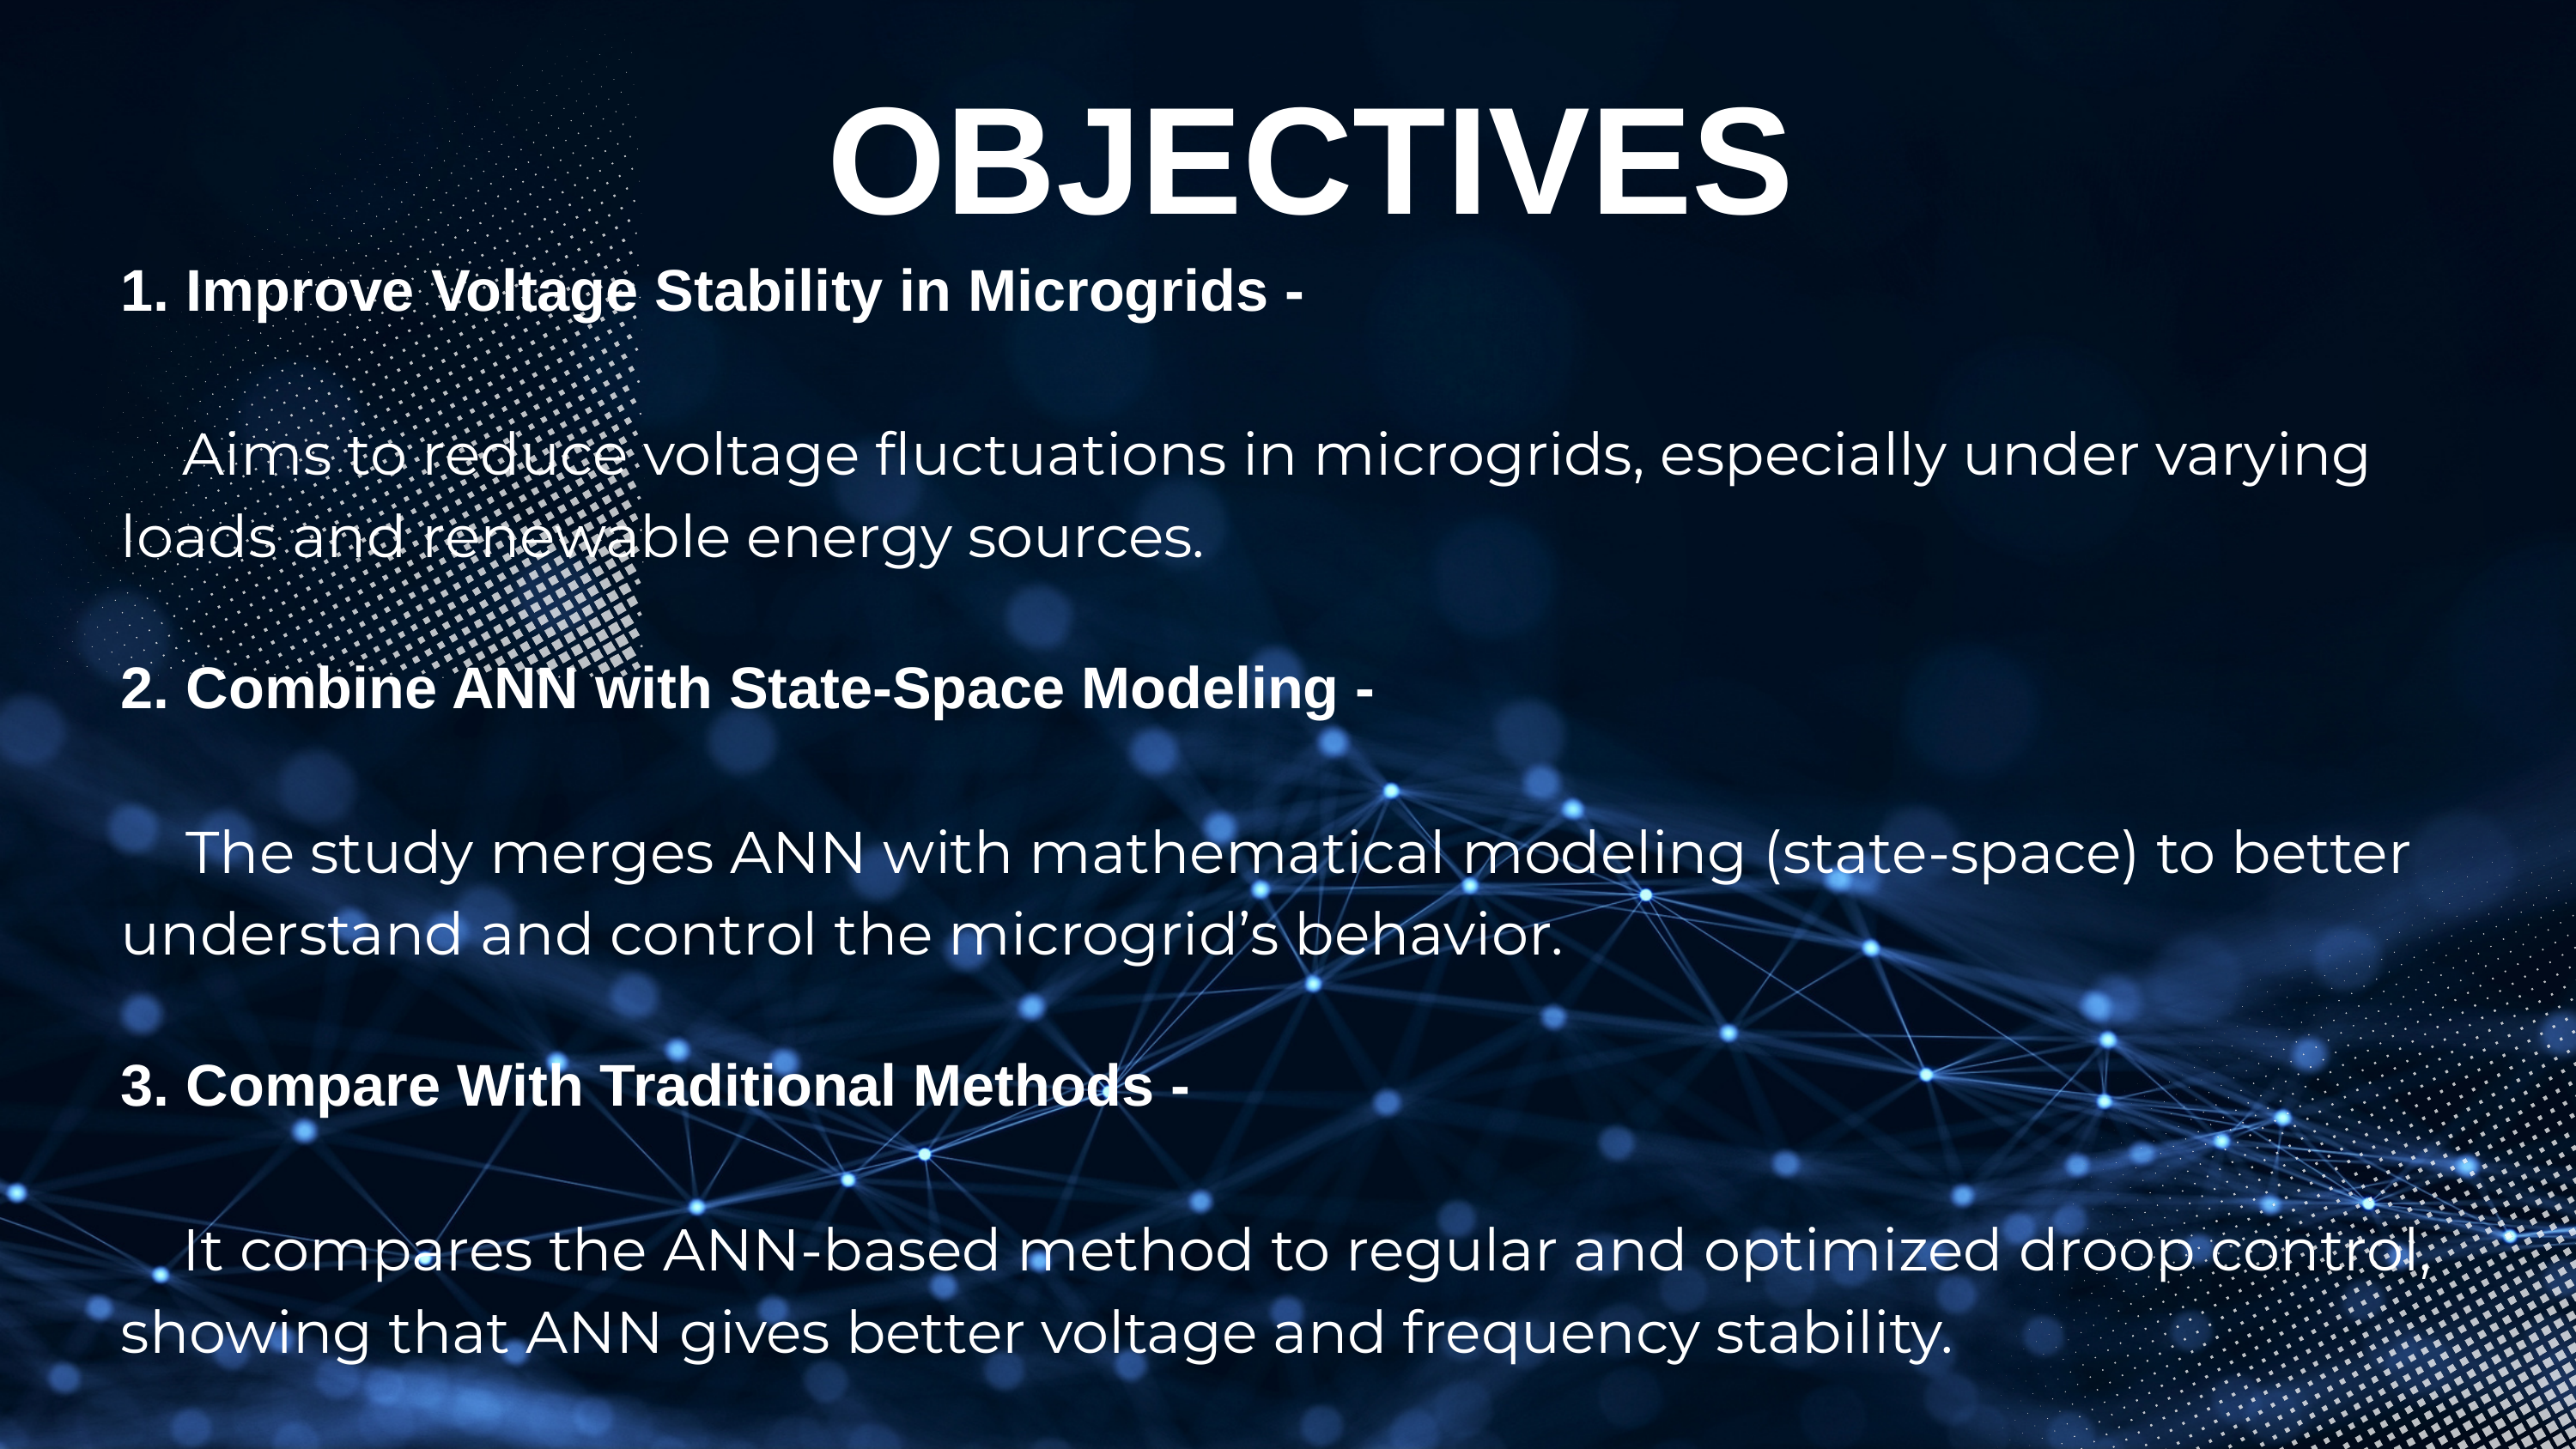

OBJECTIVES
1. Improve Voltage Stability in Microgrids -

    Aims to reduce voltage fluctuations in microgrids, especially under varying loads and renewable energy sources.

2. Combine ANN with State-Space Modeling -

    The study merges ANN with mathematical modeling (state-space) to better understand and control the microgrid’s behavior.

3. Compare With Traditional Methods -

    It compares the ANN-based method to regular and optimized droop control, showing that ANN gives better voltage and frequency stability.